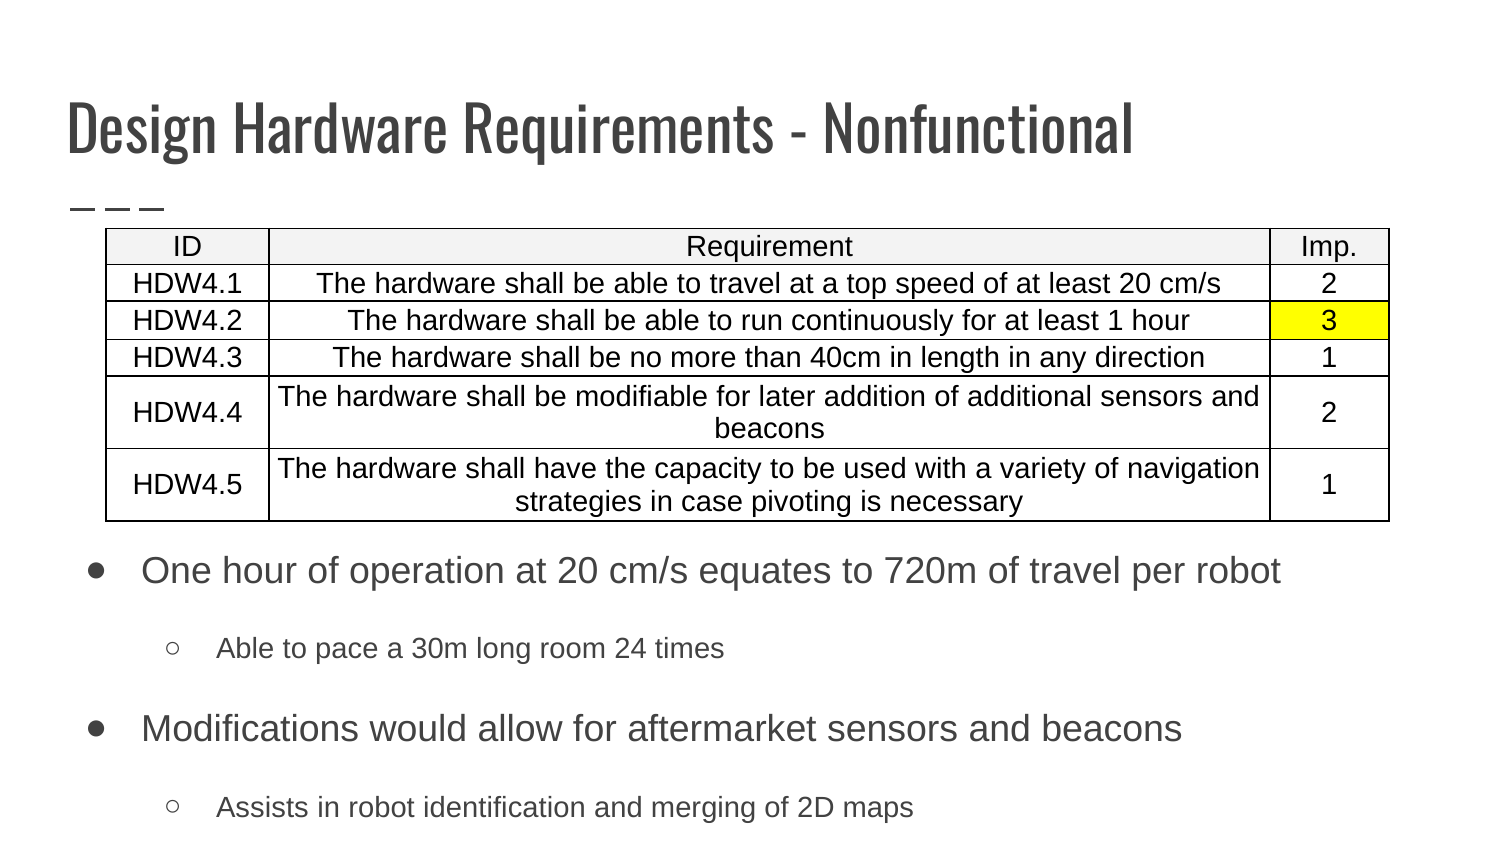

# Design Hardware Requirements - Nonfunctional
| ID | Requirement | Imp. |
| --- | --- | --- |
| HDW4.1 | The hardware shall be able to travel at a top speed of at least 20 cm/s | 2 |
| HDW4.2 | The hardware shall be able to run continuously for at least 1 hour | 3 |
| HDW4.3 | The hardware shall be no more than 40cm in length in any direction | 1 |
| HDW4.4 | The hardware shall be modifiable for later addition of additional sensors and beacons | 2 |
| HDW4.5 | The hardware shall have the capacity to be used with a variety of navigation strategies in case pivoting is necessary | 1 |
One hour of operation at 20 cm/s equates to 720m of travel per robot
Able to pace a 30m long room 24 times
Modifications would allow for aftermarket sensors and beacons
Assists in robot identification and merging of 2D maps